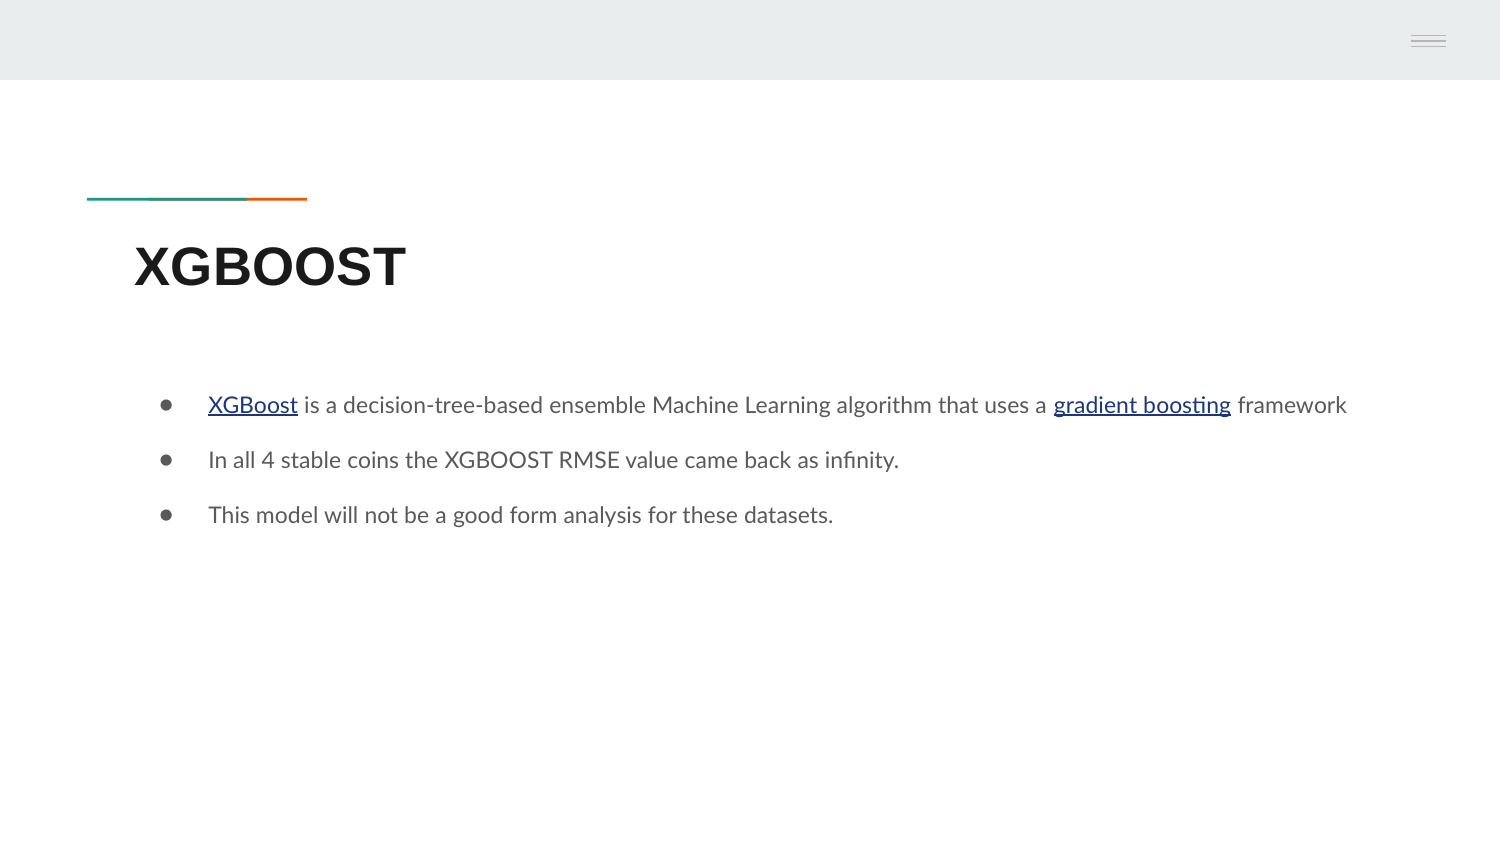

# XGBOOST
XGBoost is a decision-tree-based ensemble Machine Learning algorithm that uses a gradient boosting framework
In all 4 stable coins the XGBOOST RMSE value came back as infinity.
This model will not be a good form analysis for these datasets.